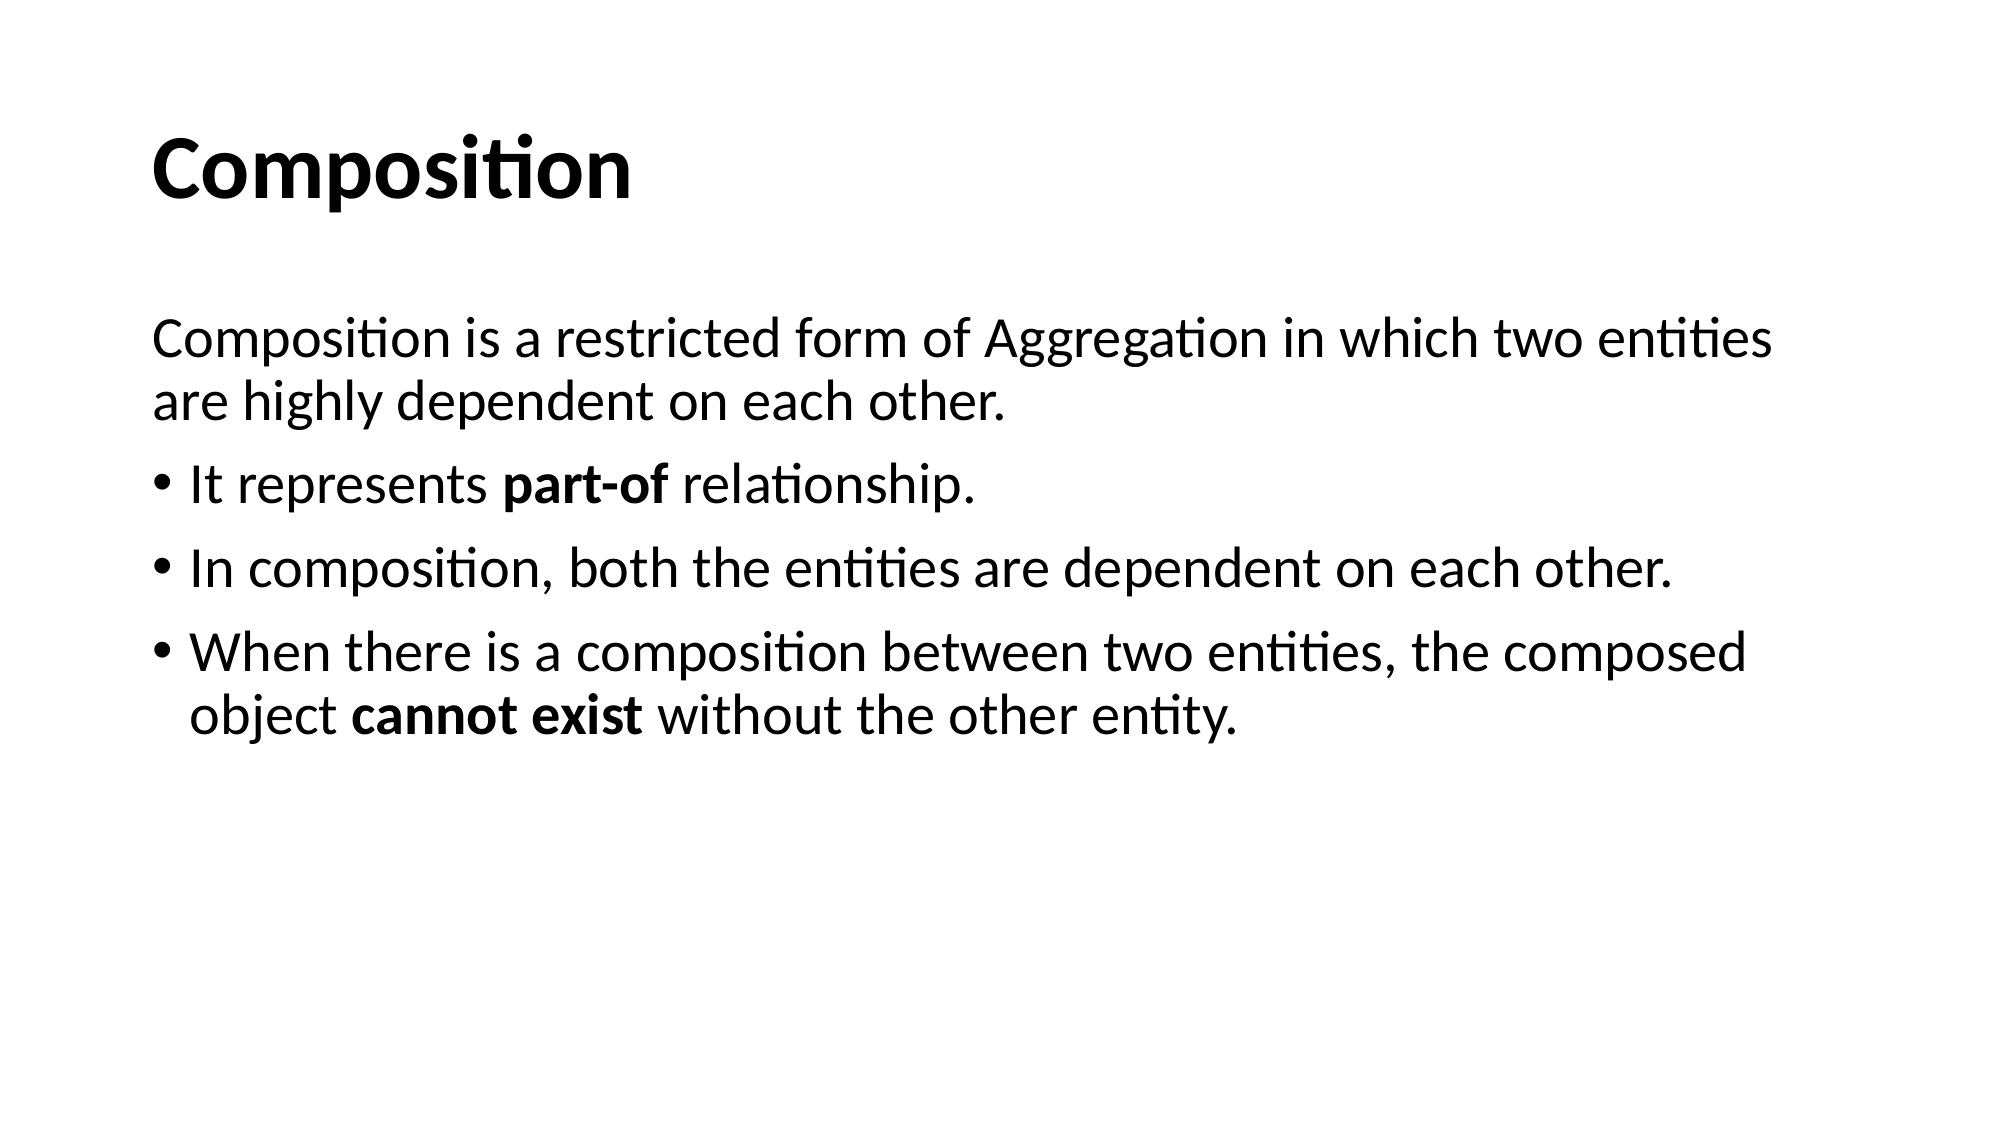

# Composition
Composition is a restricted form of Aggregation in which two entities are highly dependent on each other.
It represents part-of relationship.
In composition, both the entities are dependent on each other.
When there is a composition between two entities, the composed object cannot exist without the other entity.